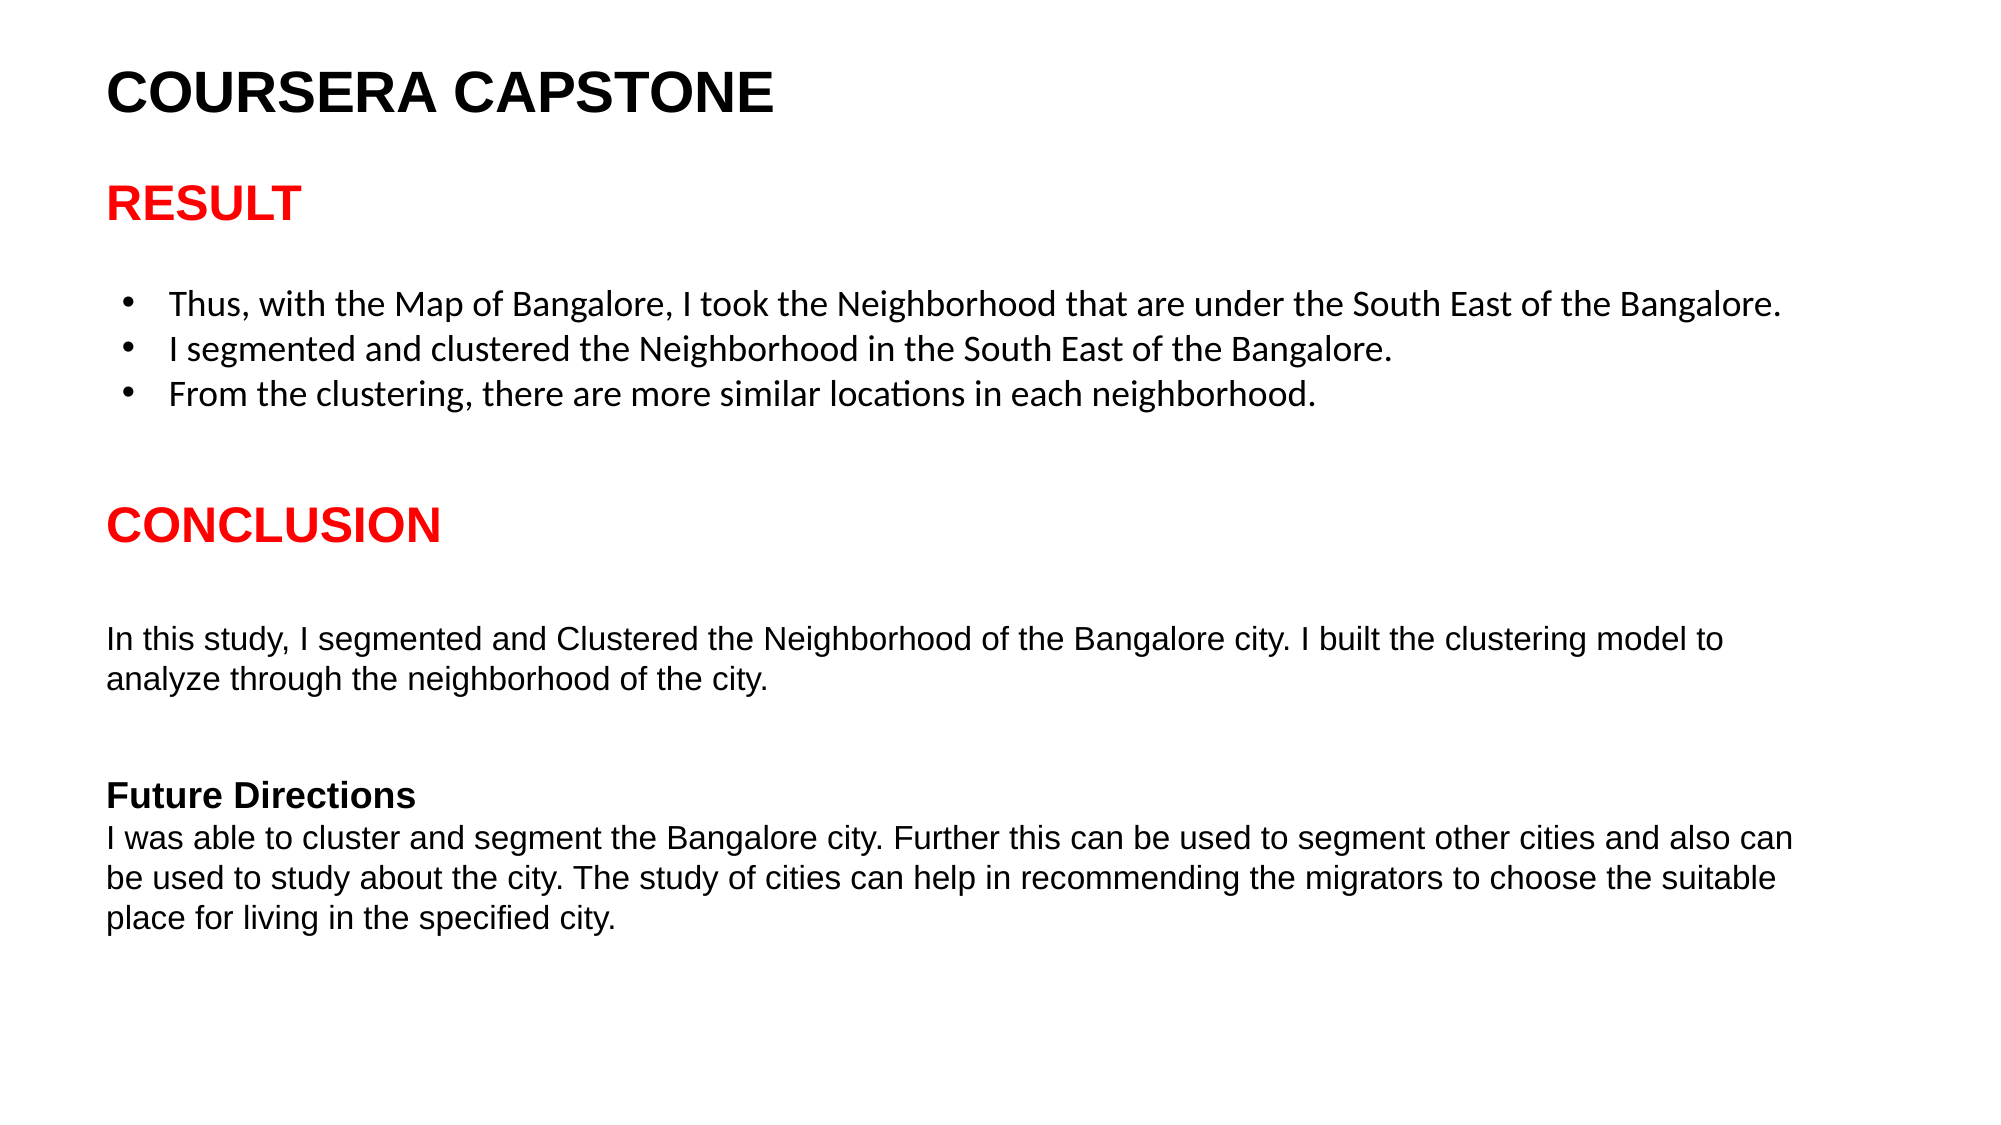

COURSERA CAPSTONE
RESULT
Thus, with the Map of Bangalore, I took the Neighborhood that are under the South East of the Bangalore.
I segmented and clustered the Neighborhood in the South East of the Bangalore.
From the clustering, there are more similar locations in each neighborhood.
CONCLUSION
In this study, I segmented and Clustered the Neighborhood of the Bangalore city. I built the clustering model to analyze through the neighborhood of the city.
Future Directions
I was able to cluster and segment the Bangalore city. Further this can be used to segment other cities and also can be used to study about the city. The study of cities can help in recommending the migrators to choose the suitable place for living in the specified city.